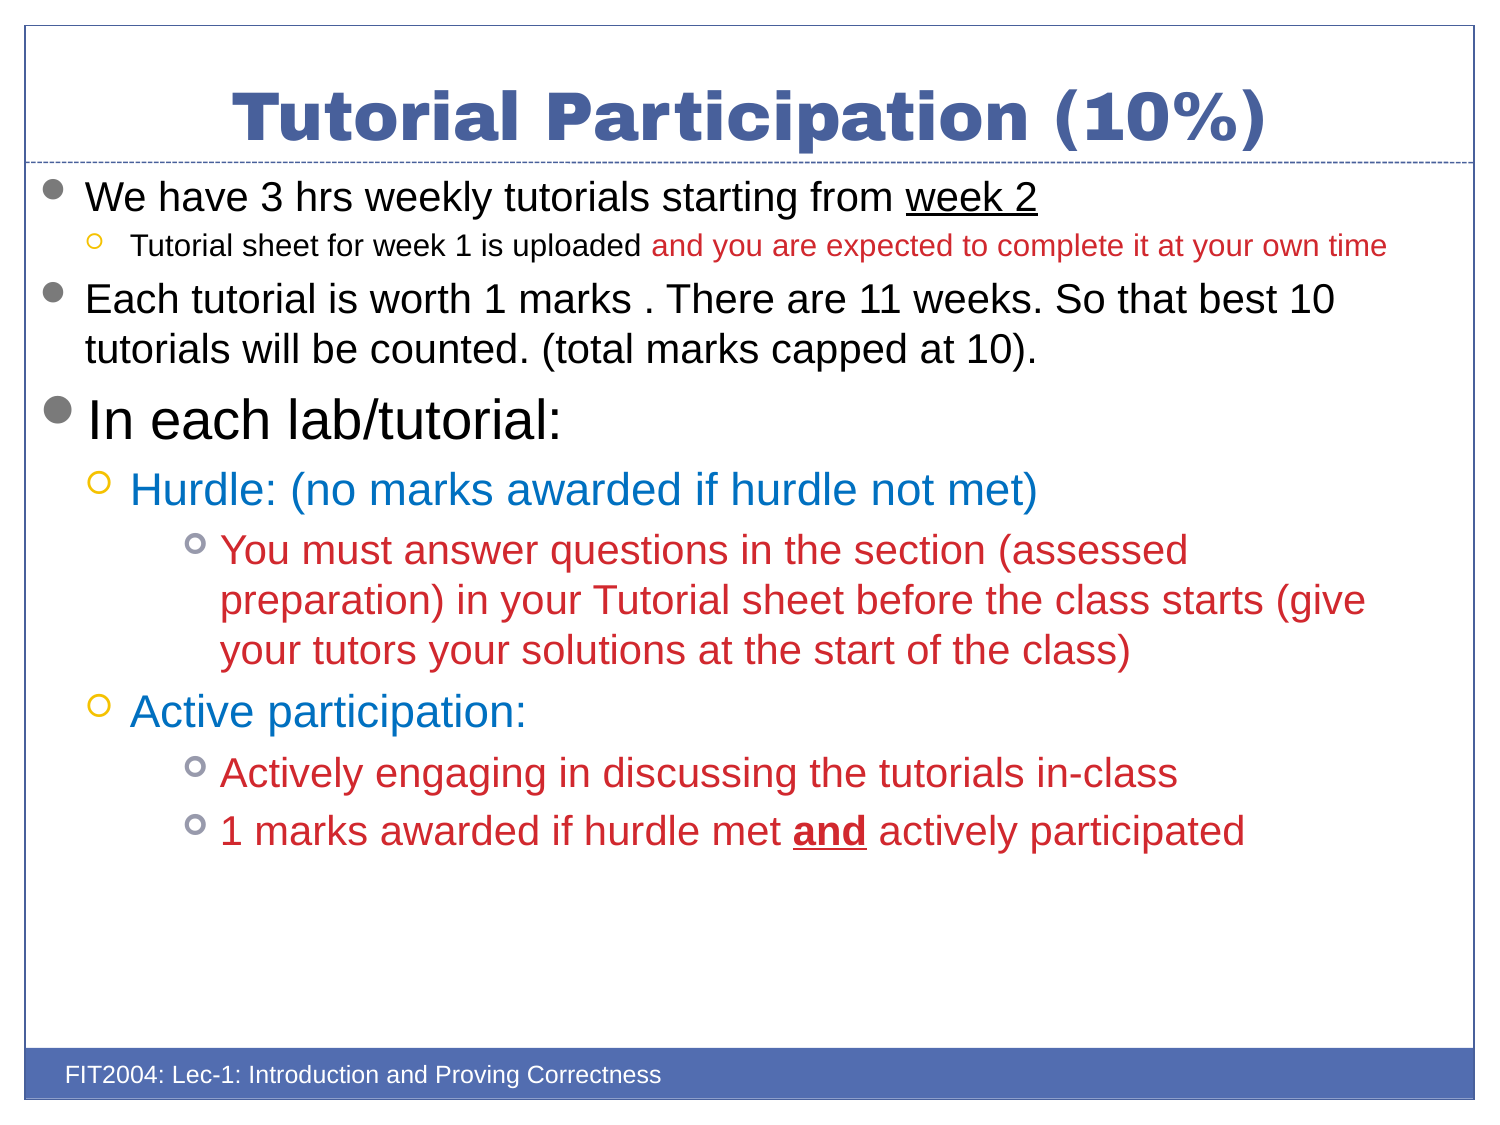

# Tutorial Participation (10%)
We have 3 hrs weekly tutorials starting from week 2
Tutorial sheet for week 1 is uploaded and you are expected to complete it at your own time
Each tutorial is worth 1 marks . There are 11 weeks. So that best 10 tutorials will be counted. (total marks capped at 10).
In each lab/tutorial:
Hurdle: (no marks awarded if hurdle not met)
You must answer questions in the section (assessed preparation) in your Tutorial sheet before the class starts (give your tutors your solutions at the start of the class)
Active participation:
Actively engaging in discussing the tutorials in-class
1 marks awarded if hurdle met and actively participated
FIT2004: Lec-1: Introduction and Proving Correctness